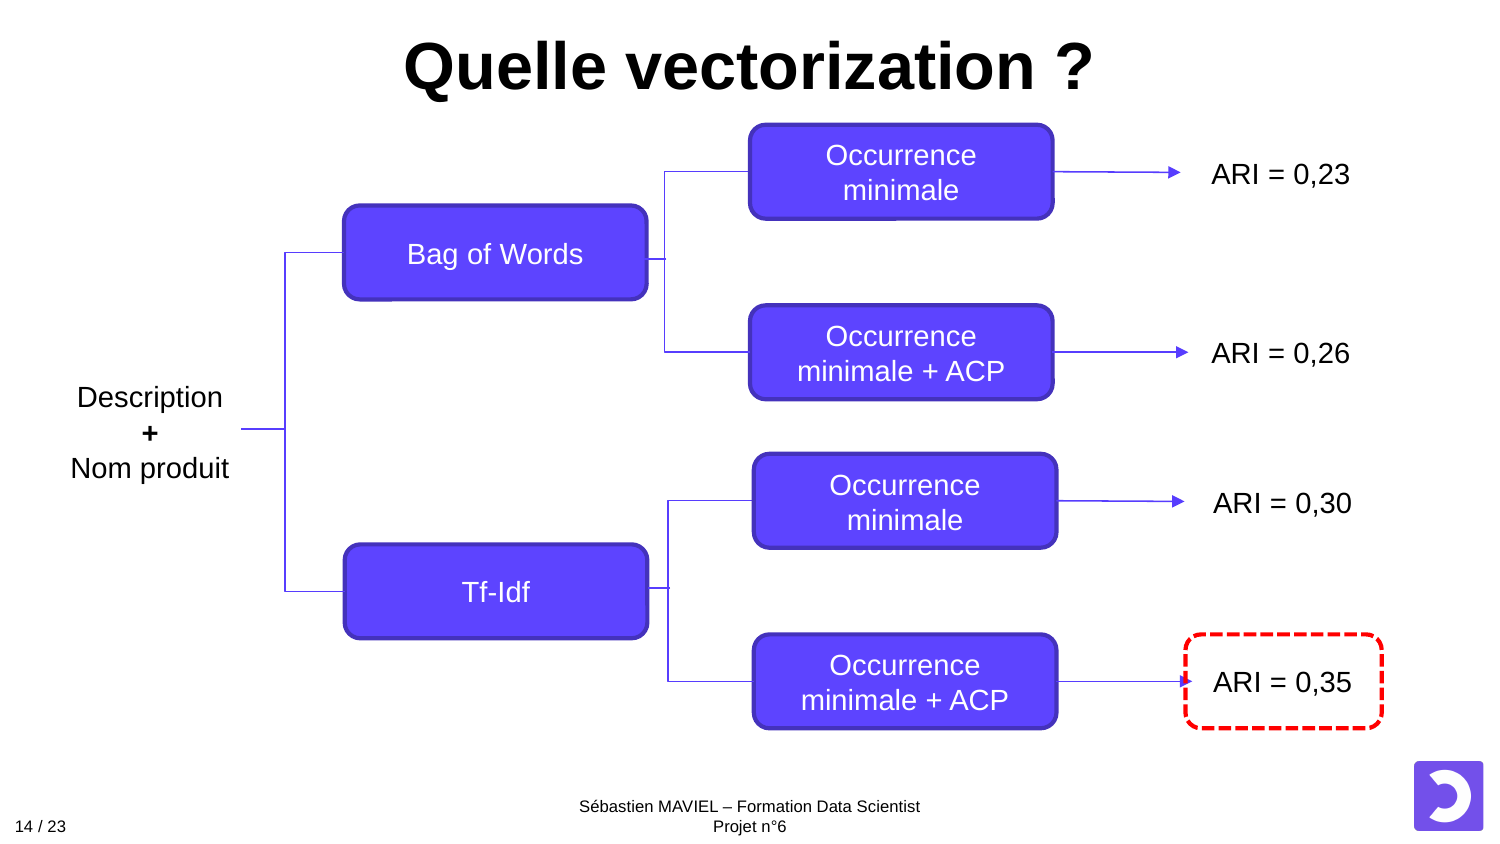

# Quelle vectorization ?
Occurrence minimale
ARI = 0,23
Bag of Words
Occurrence minimale + ACP
ARI = 0,26
Description
+
Nom produit
Occurrence minimale
ARI = 0,30
Tf-Idf
Occurrence minimale + ACP

ARI = 0,35